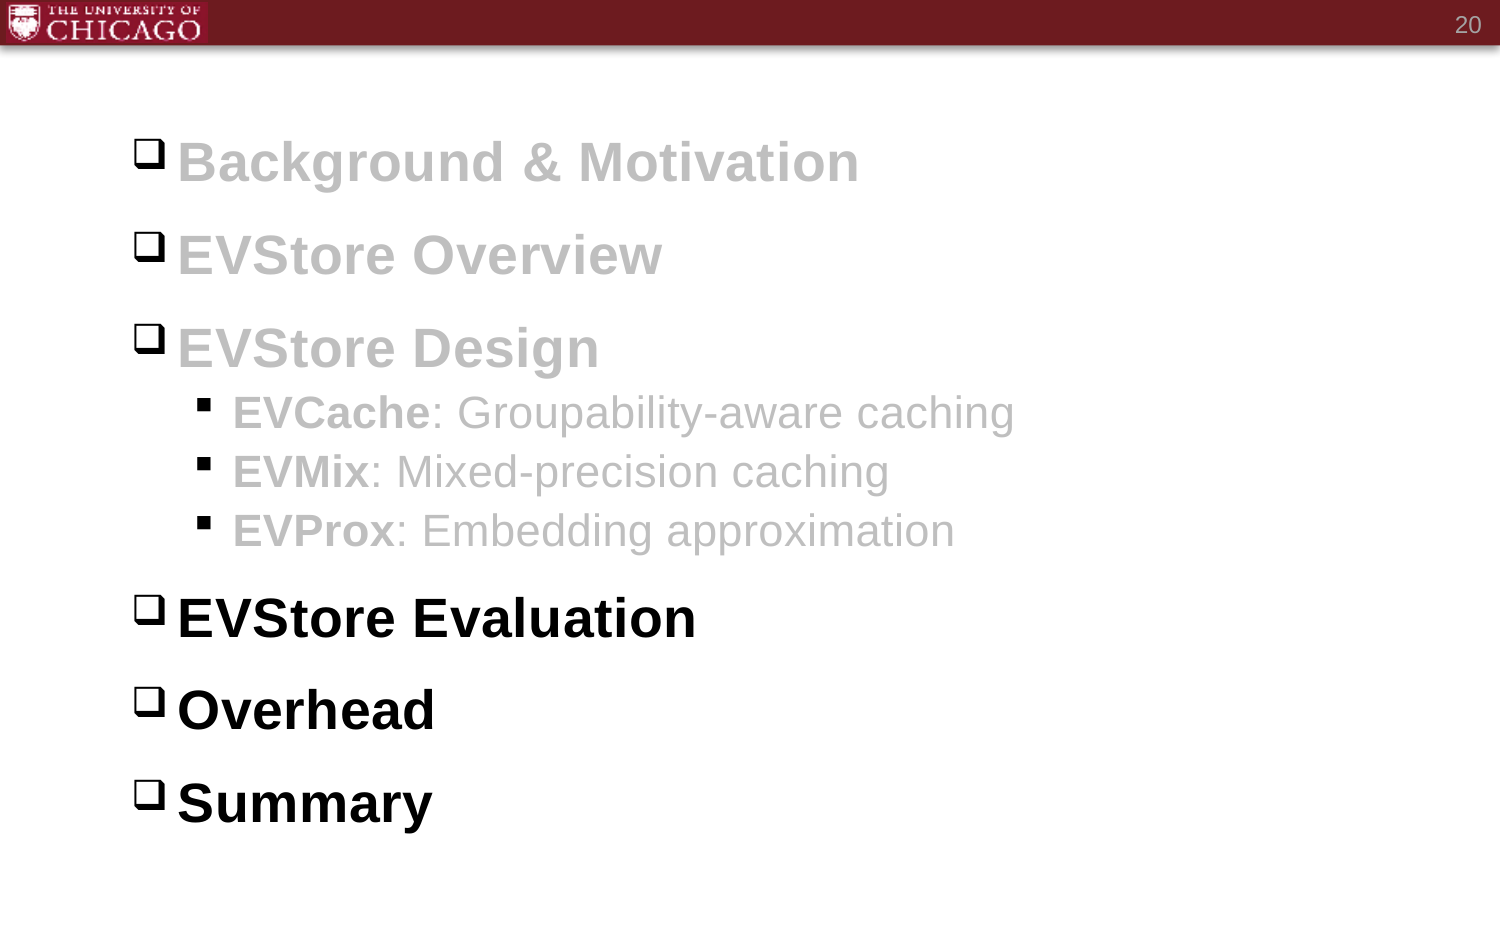

20
Background & Motivation
EVStore Overview
EVStore Design
EVCache: Groupability-aware caching
EVMix: Mixed-precision caching
EVProx: Embedding approximation
EVStore Evaluation
Overhead
Summary